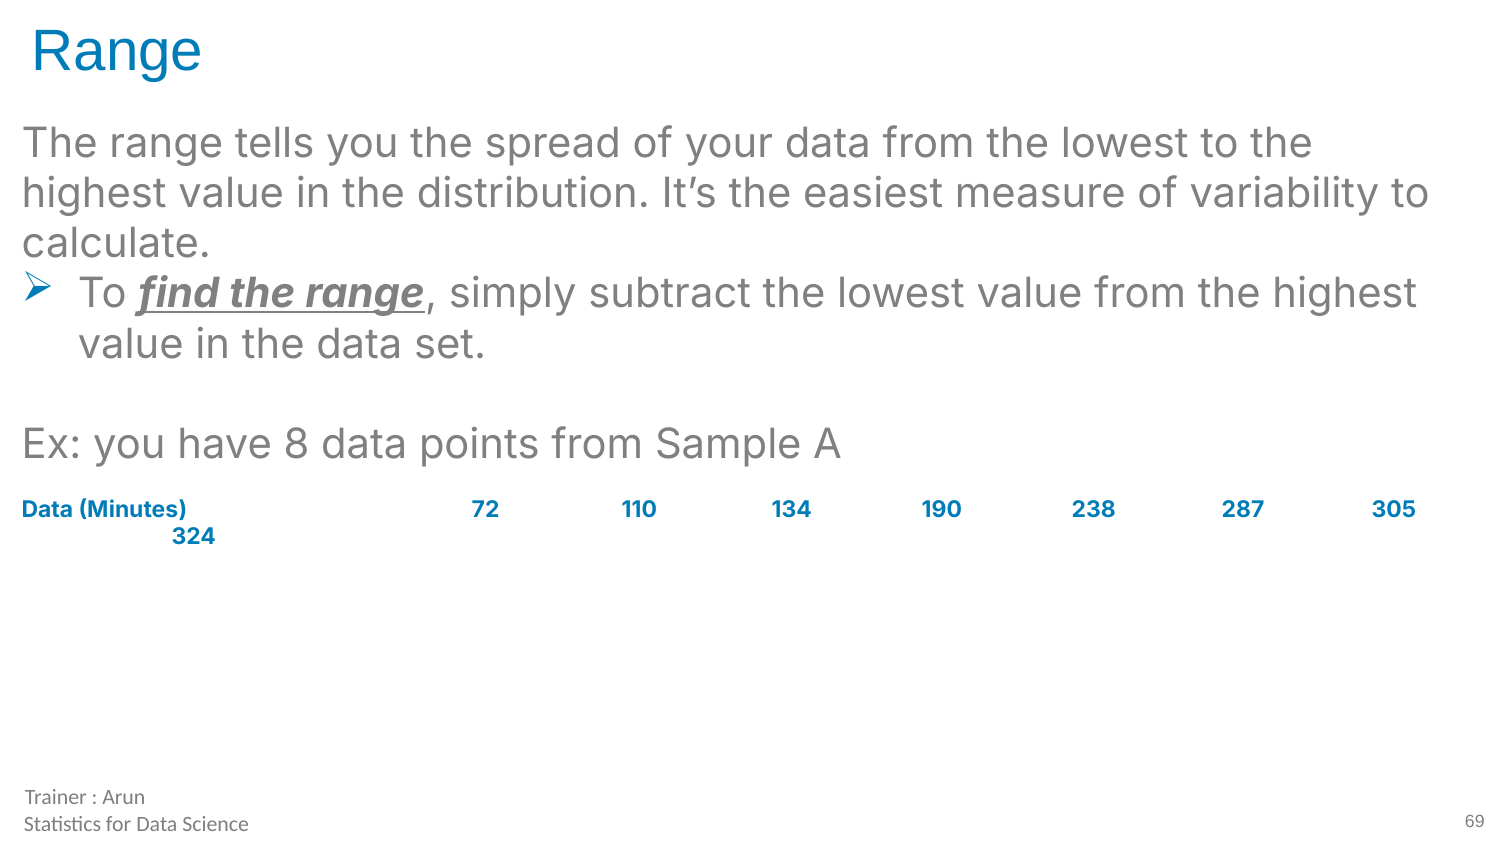

# Range
The range tells you the spread of your data from the lowest to the highest value in the distribution. It’s the easiest measure of variability to calculate.
To find the range, simply subtract the lowest value from the highest value in the data set.

Ex: you have 8 data points from Sample A

Data (Minutes) 		72	110	134	190	238	287	305	324